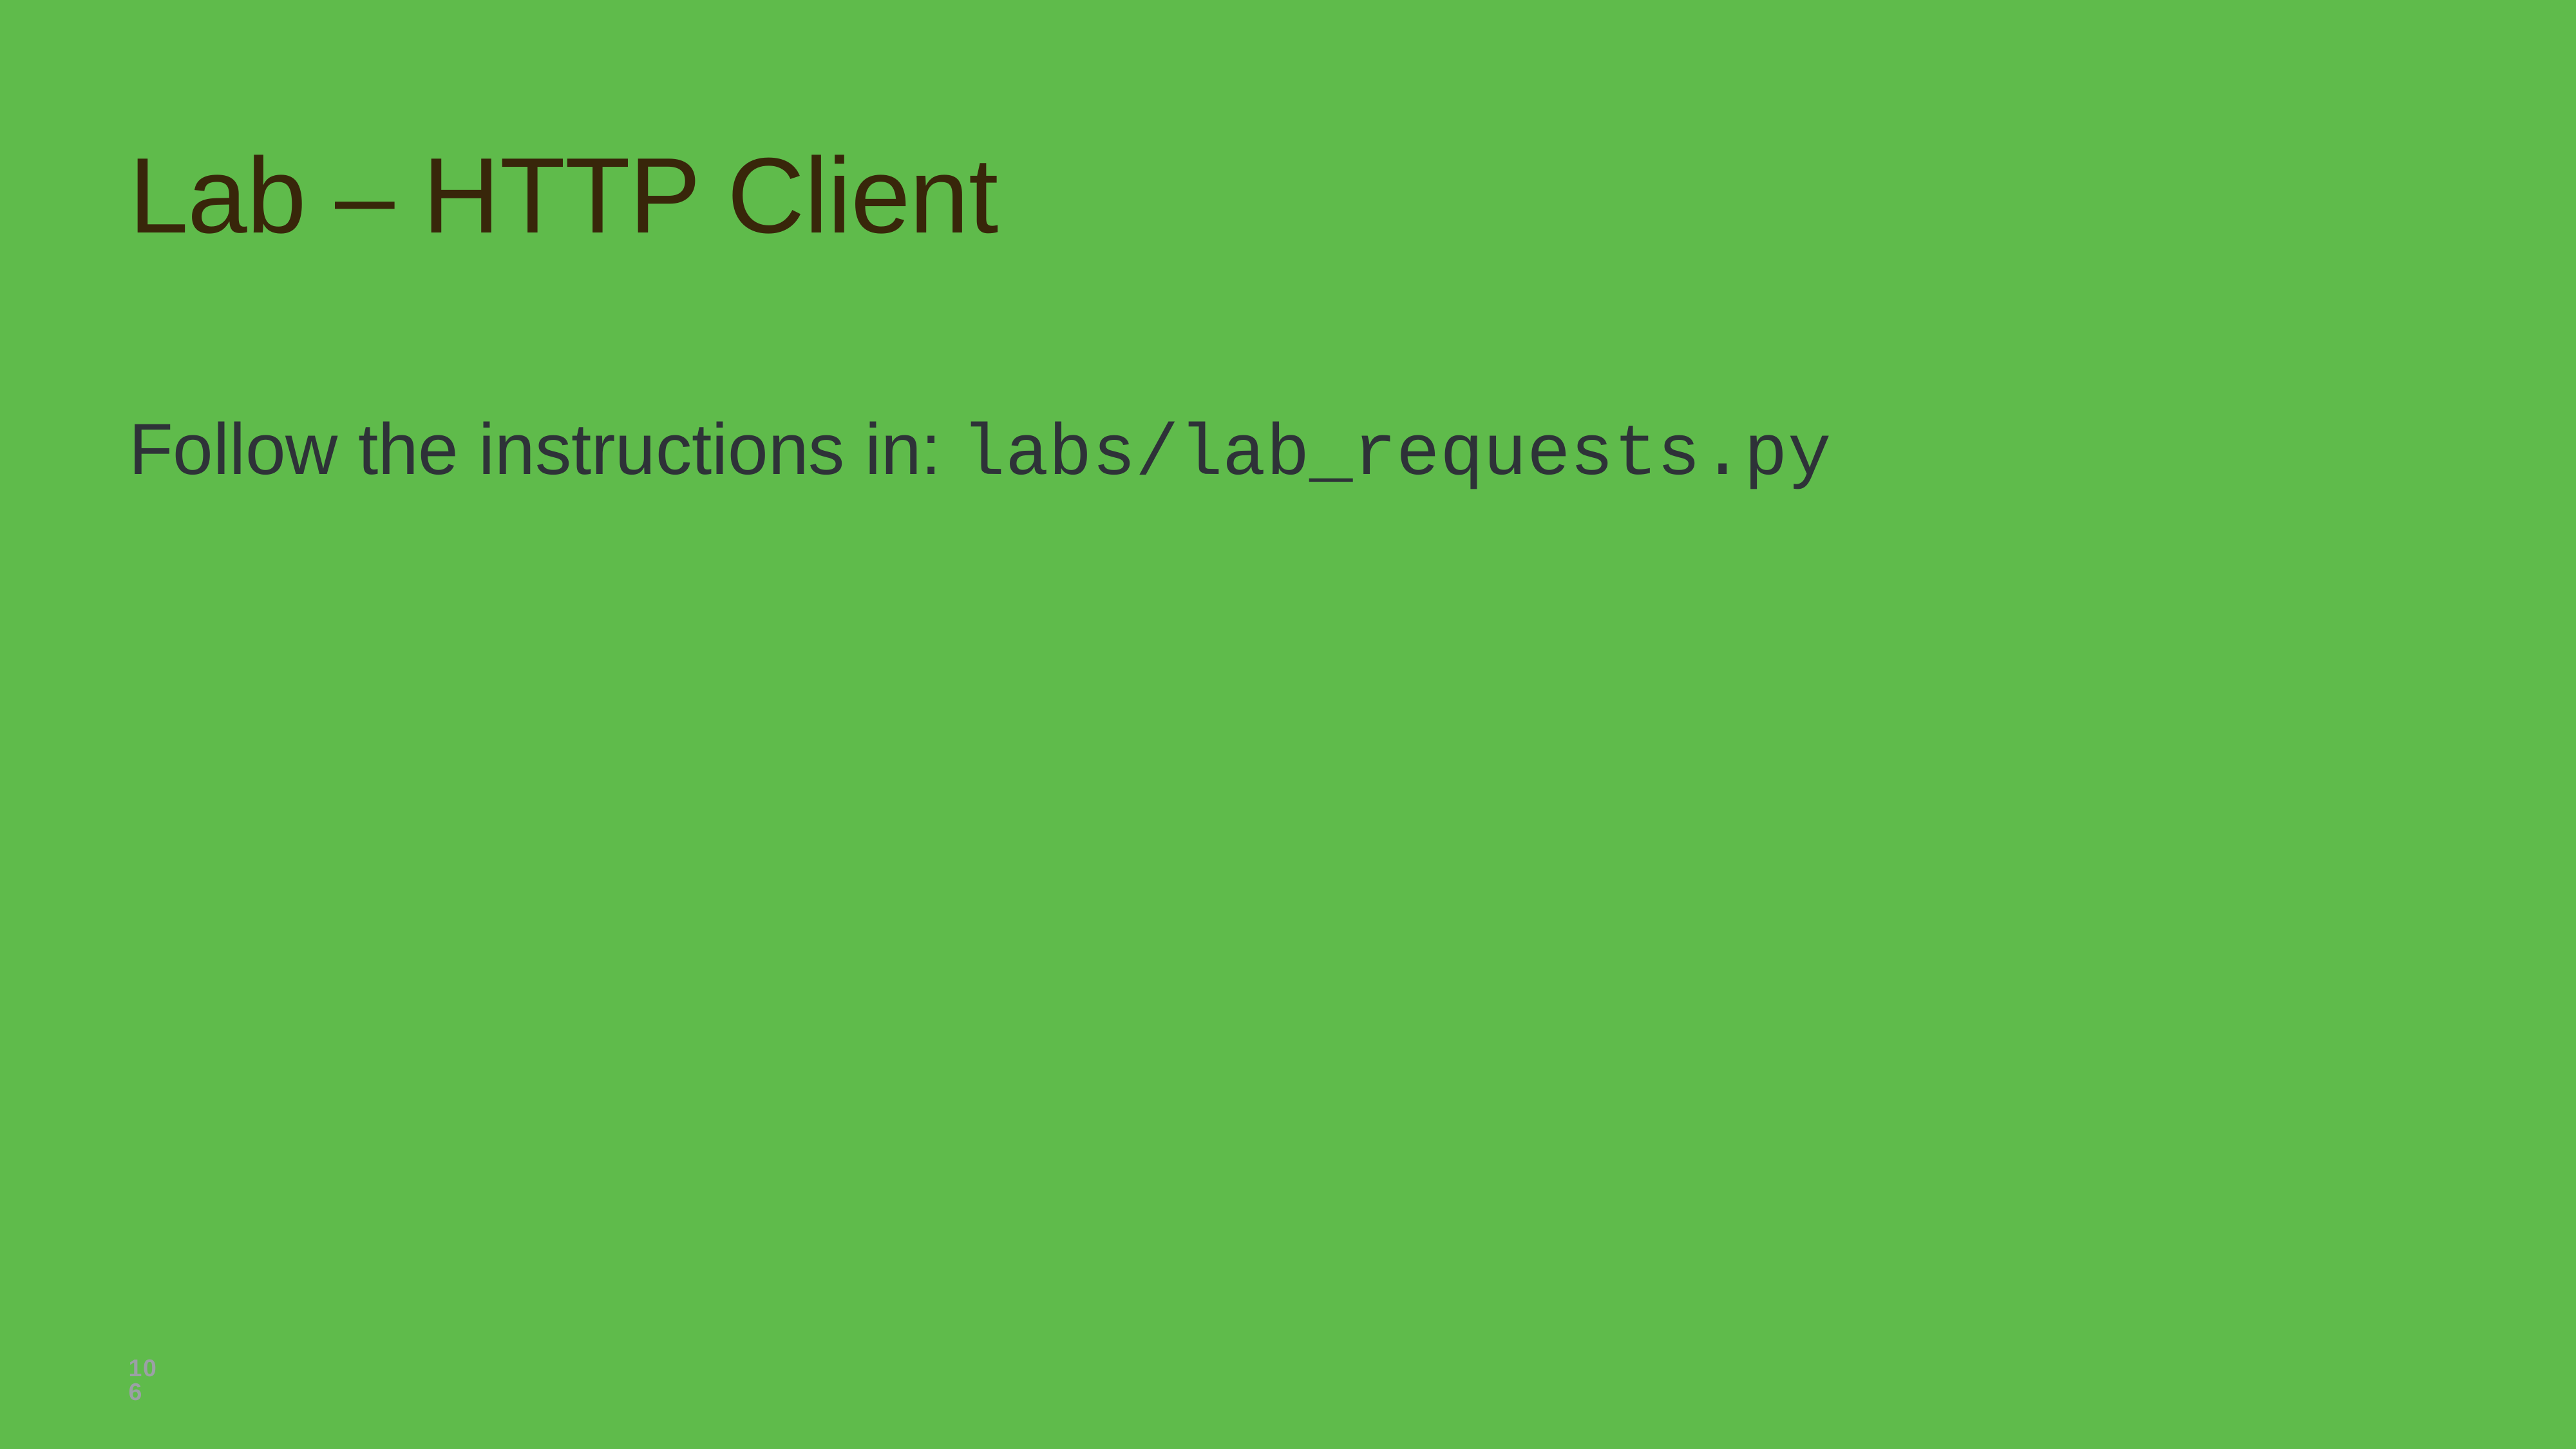

# Lab – HTTP Client

Follow the instructions in: labs/lab_requests.py

106